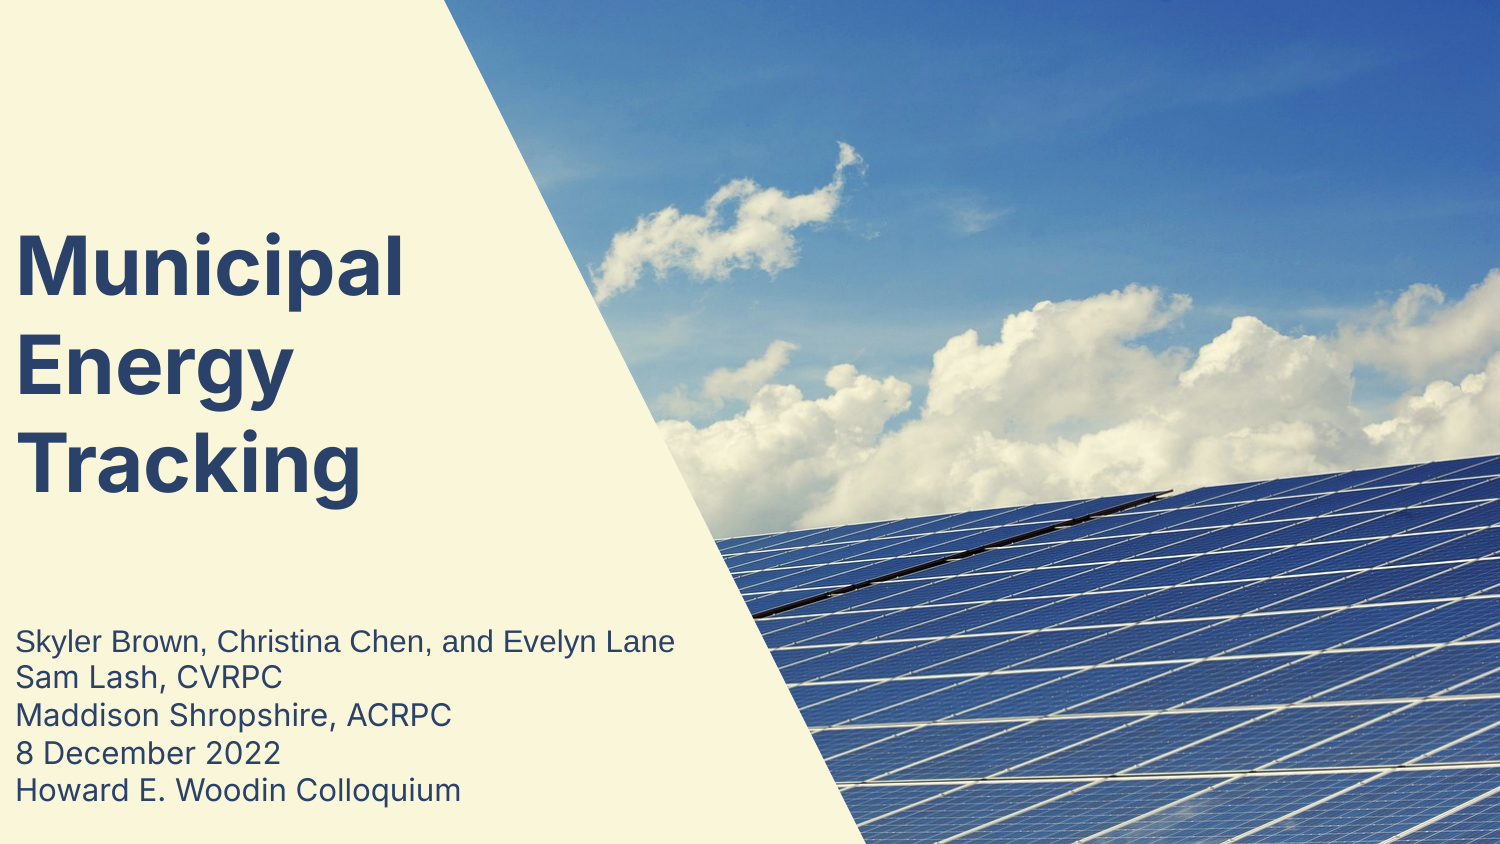

# Municipal Energy Tracking
Skyler Brown, Christina Chen, and Evelyn Lane
Sam Lash, CVRPC
Maddison Shropshire, ACRPC
8 December 2022
Howard E. Woodin Colloquium